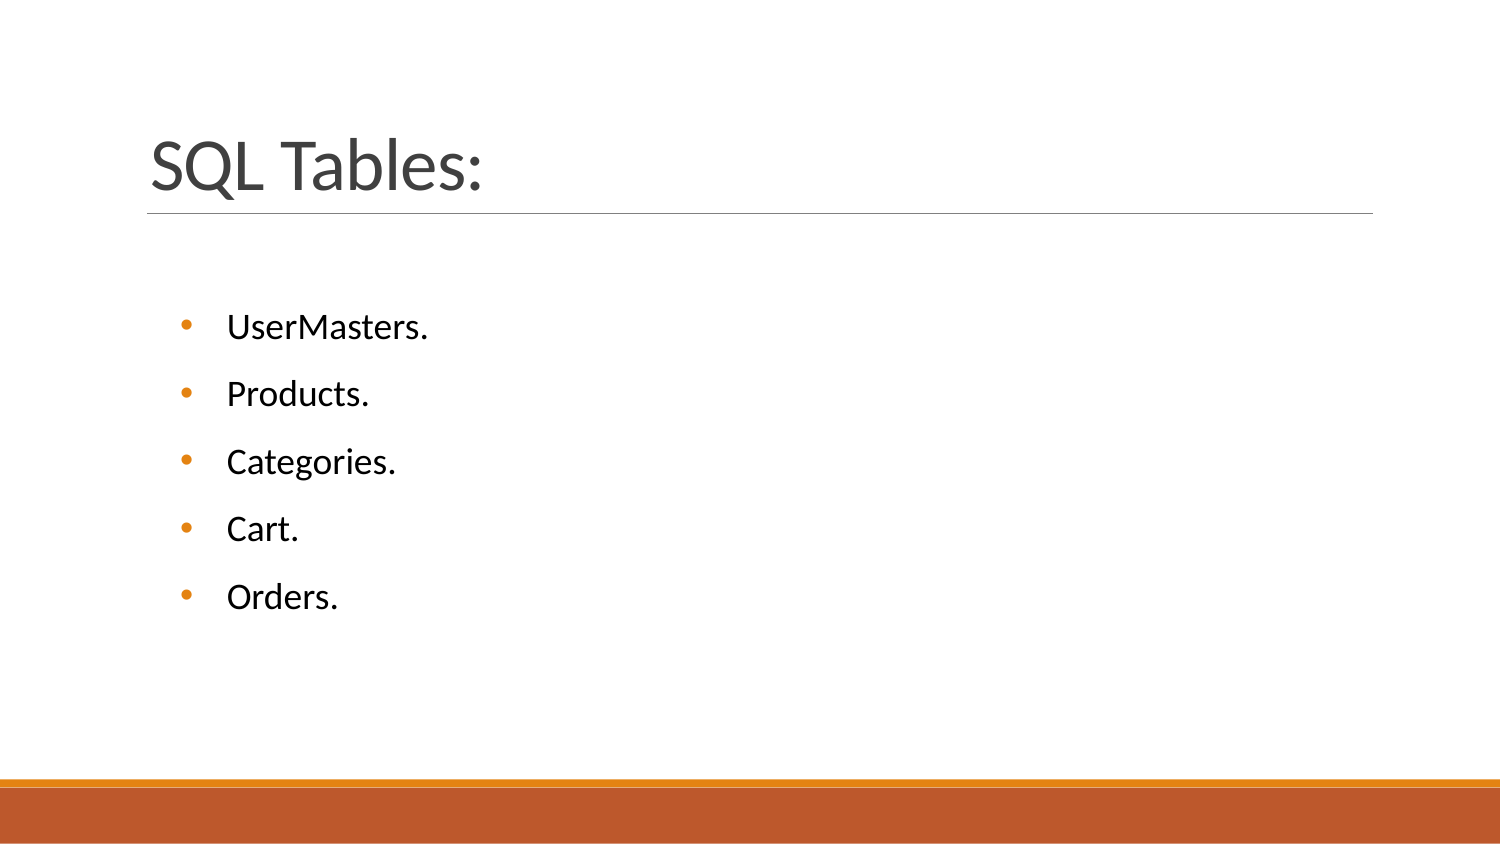

# SQL Tables:
UserMasters.
Products.
Categories.
Cart.
Orders.